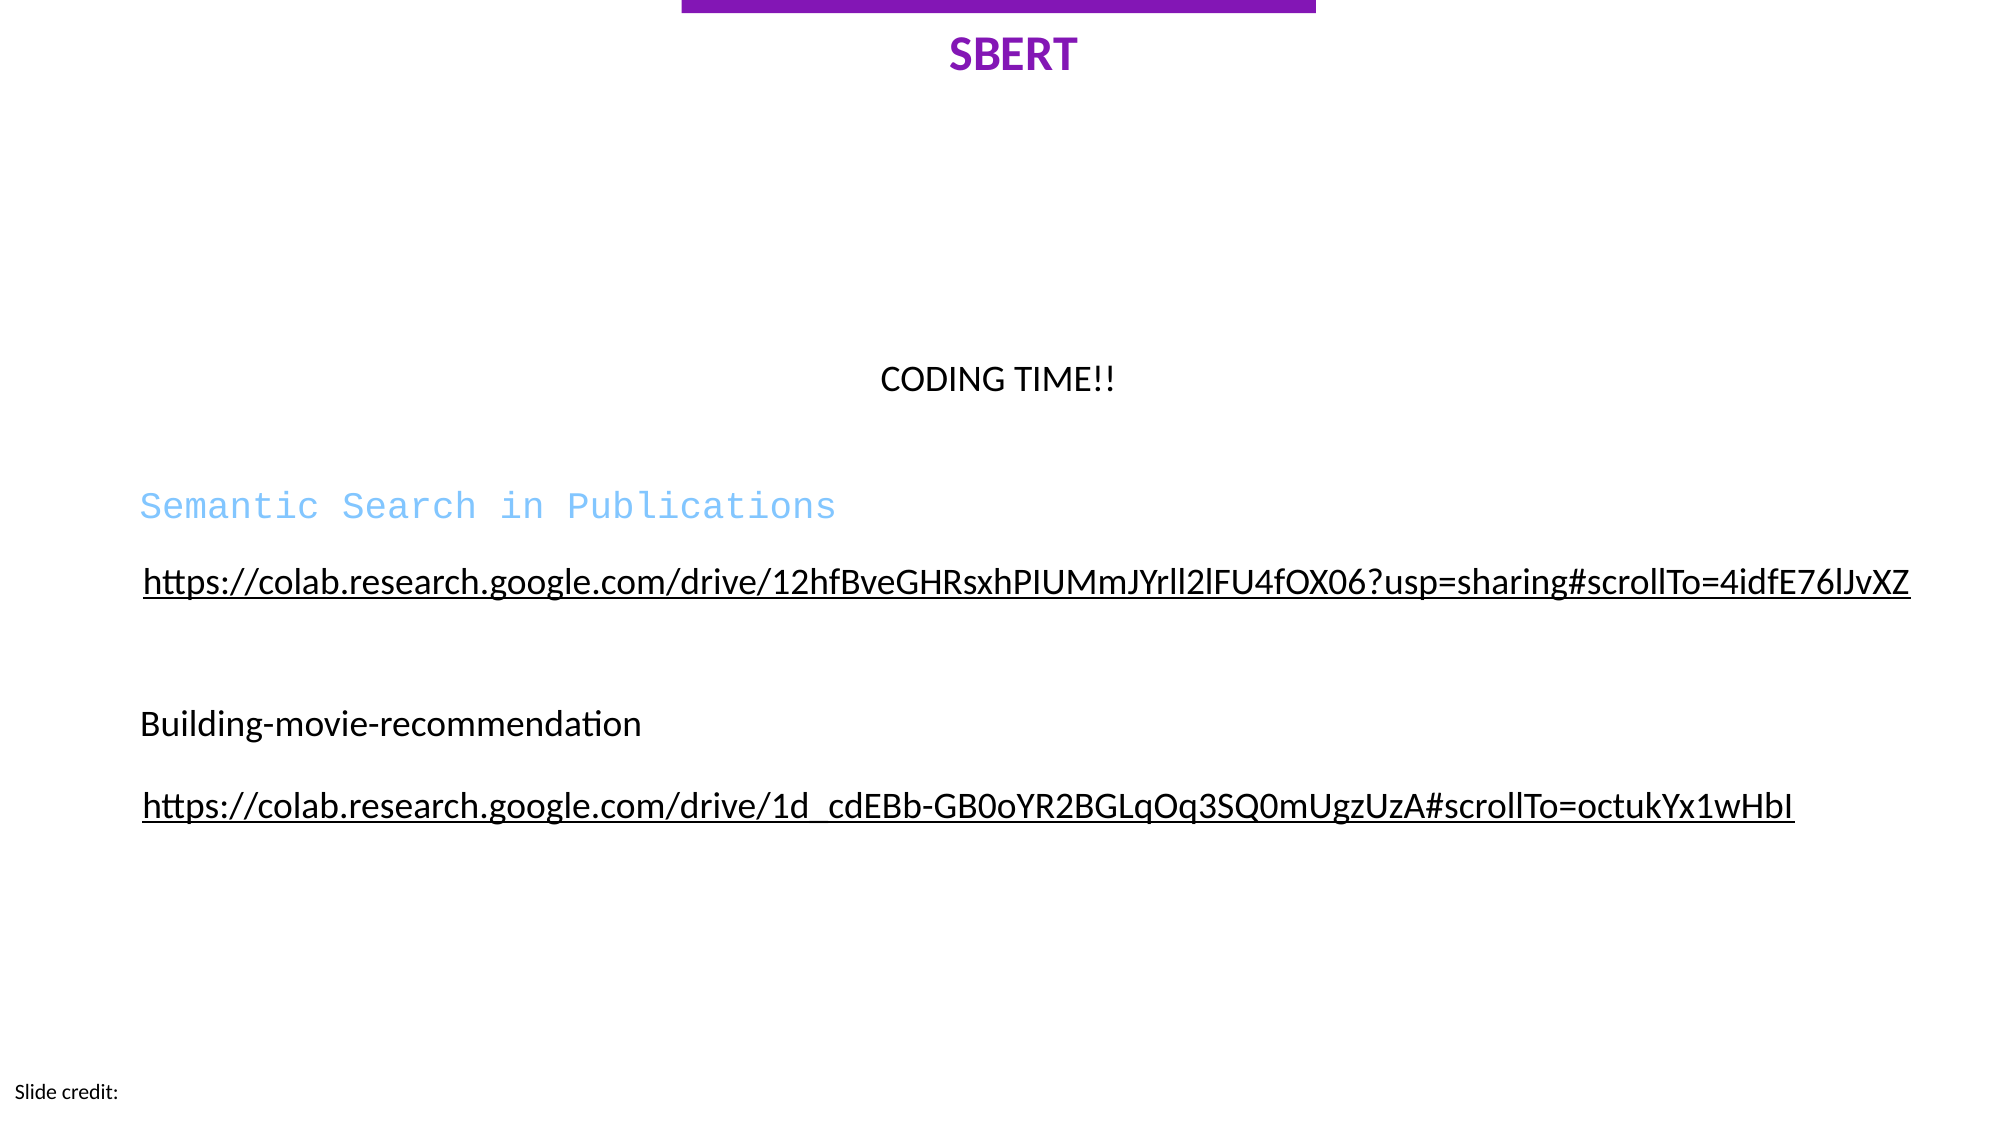

SBERT
CODING TIME!!
Semantic Search in Publications

https://colab.research.google.com/drive/12hfBveGHRsxhPIUMmJYrll2lFU4fOX06?usp=sharing#scrollTo=4idfE76lJvXZ
Building-movie-recommendation
https://colab.research.google.com/drive/1d_cdEBb-GB0oYR2BGLqOq3SQ0mUgzUzA#scrollTo=octukYx1wHbI
Slide credit: